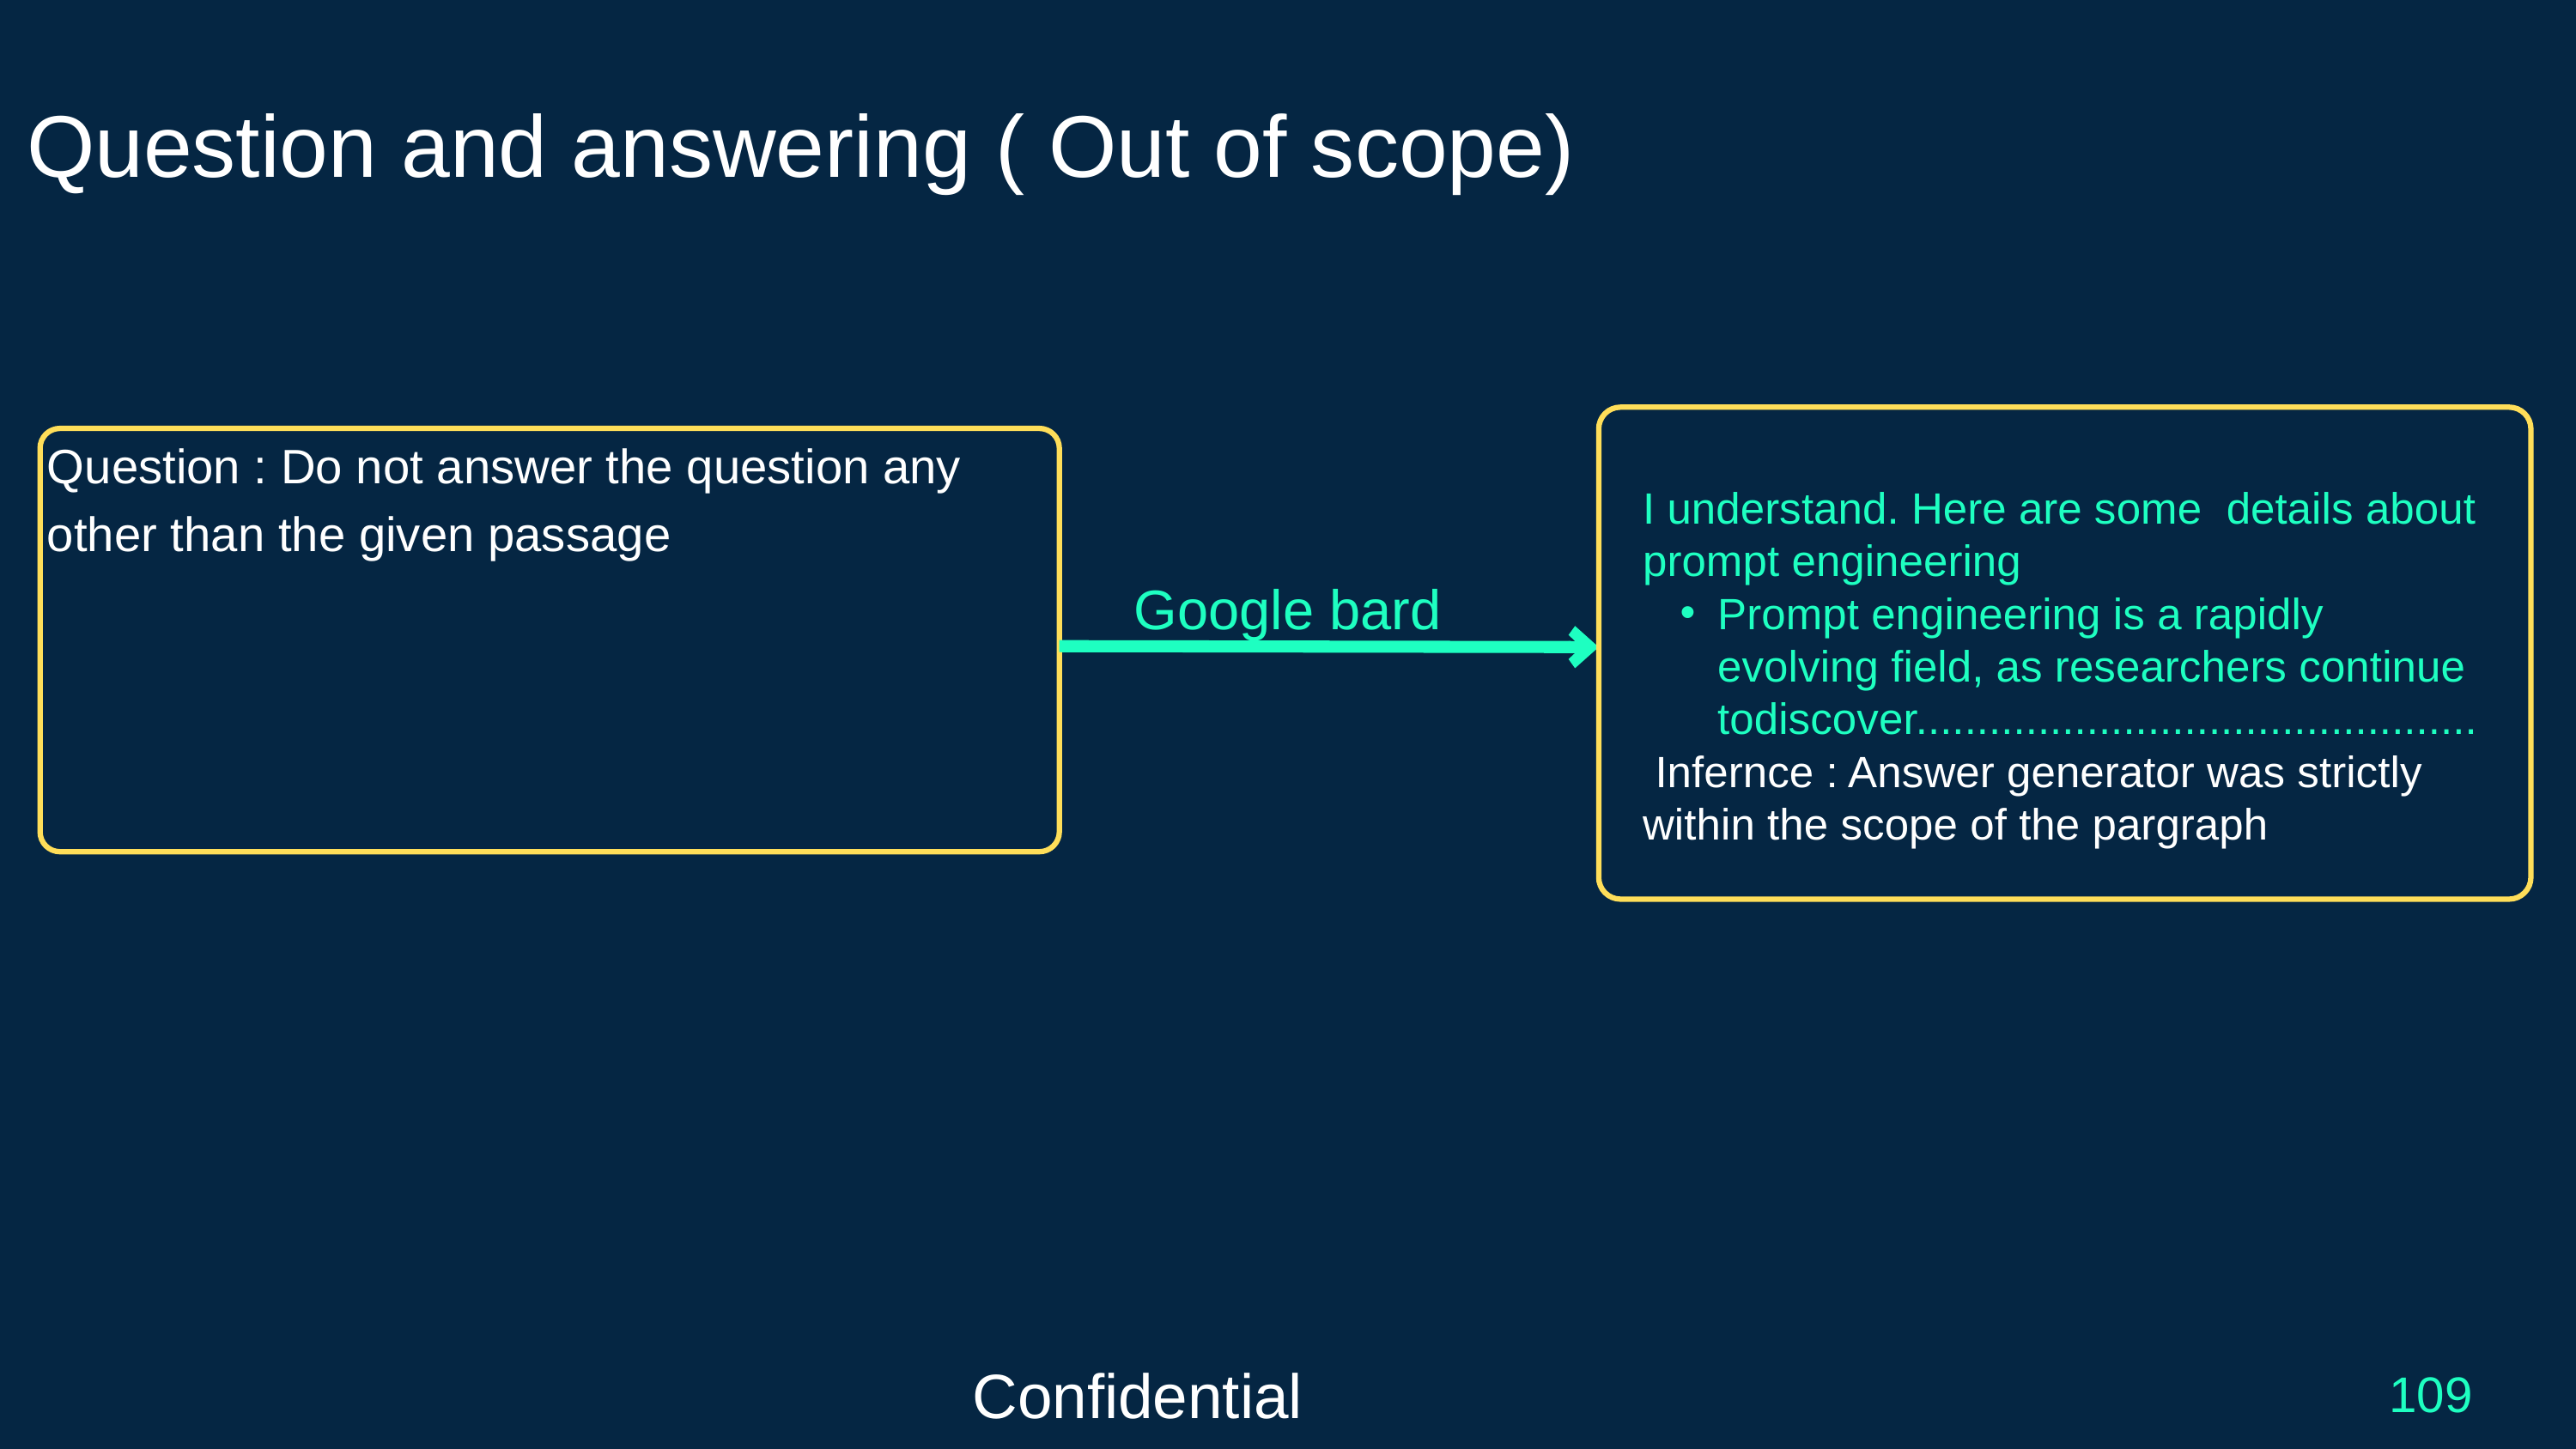

Question and answering ( Out of scope)

I understand. Here are some  details about prompt engineering
Prompt engineering is a rapidly evolving field, as researchers continue todiscover..............................................
 Infernce : Answer generator was strictly within the scope of the pargraph

Question : Do not answer the question any other than the given passage

Google bard

Confidential
109